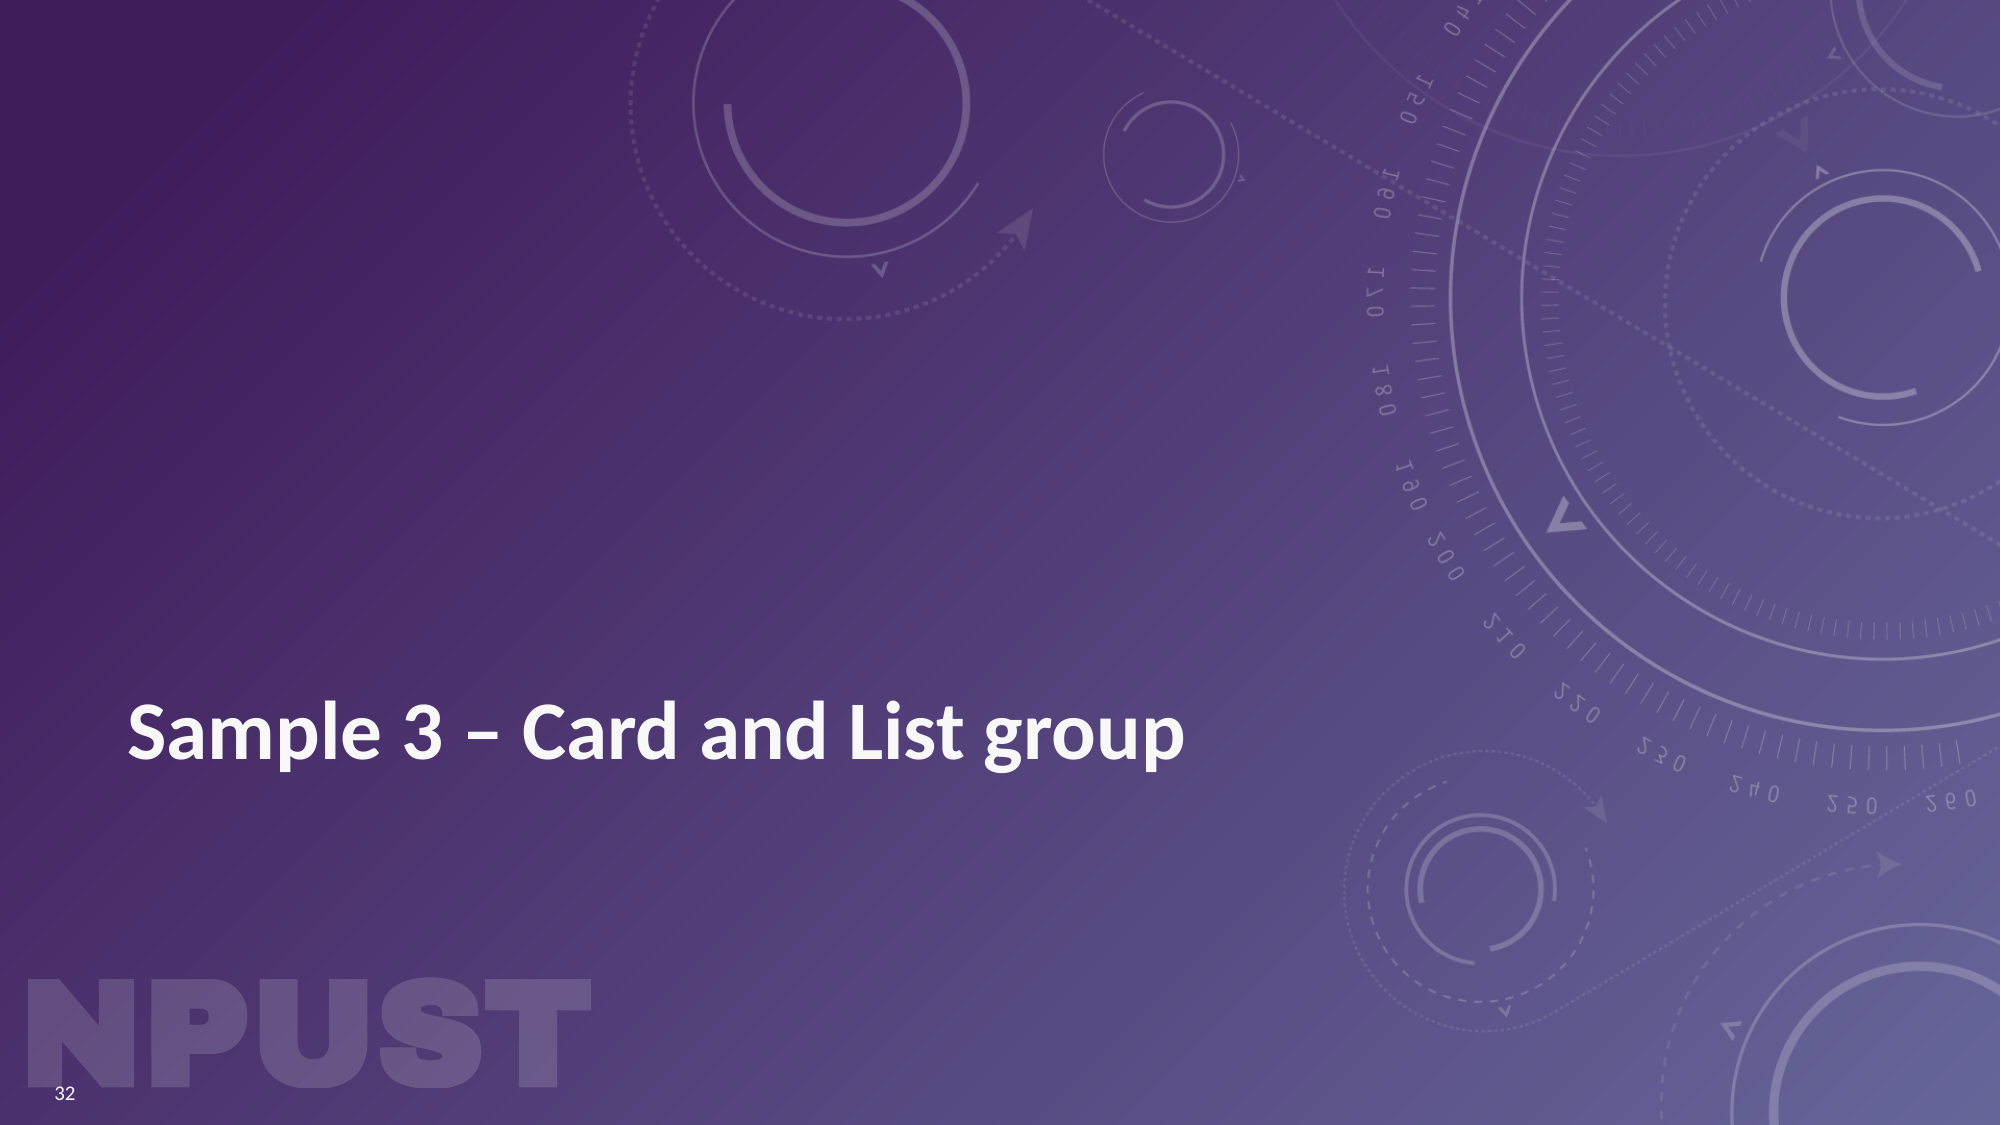

# Sample 3 – Card and List group

32